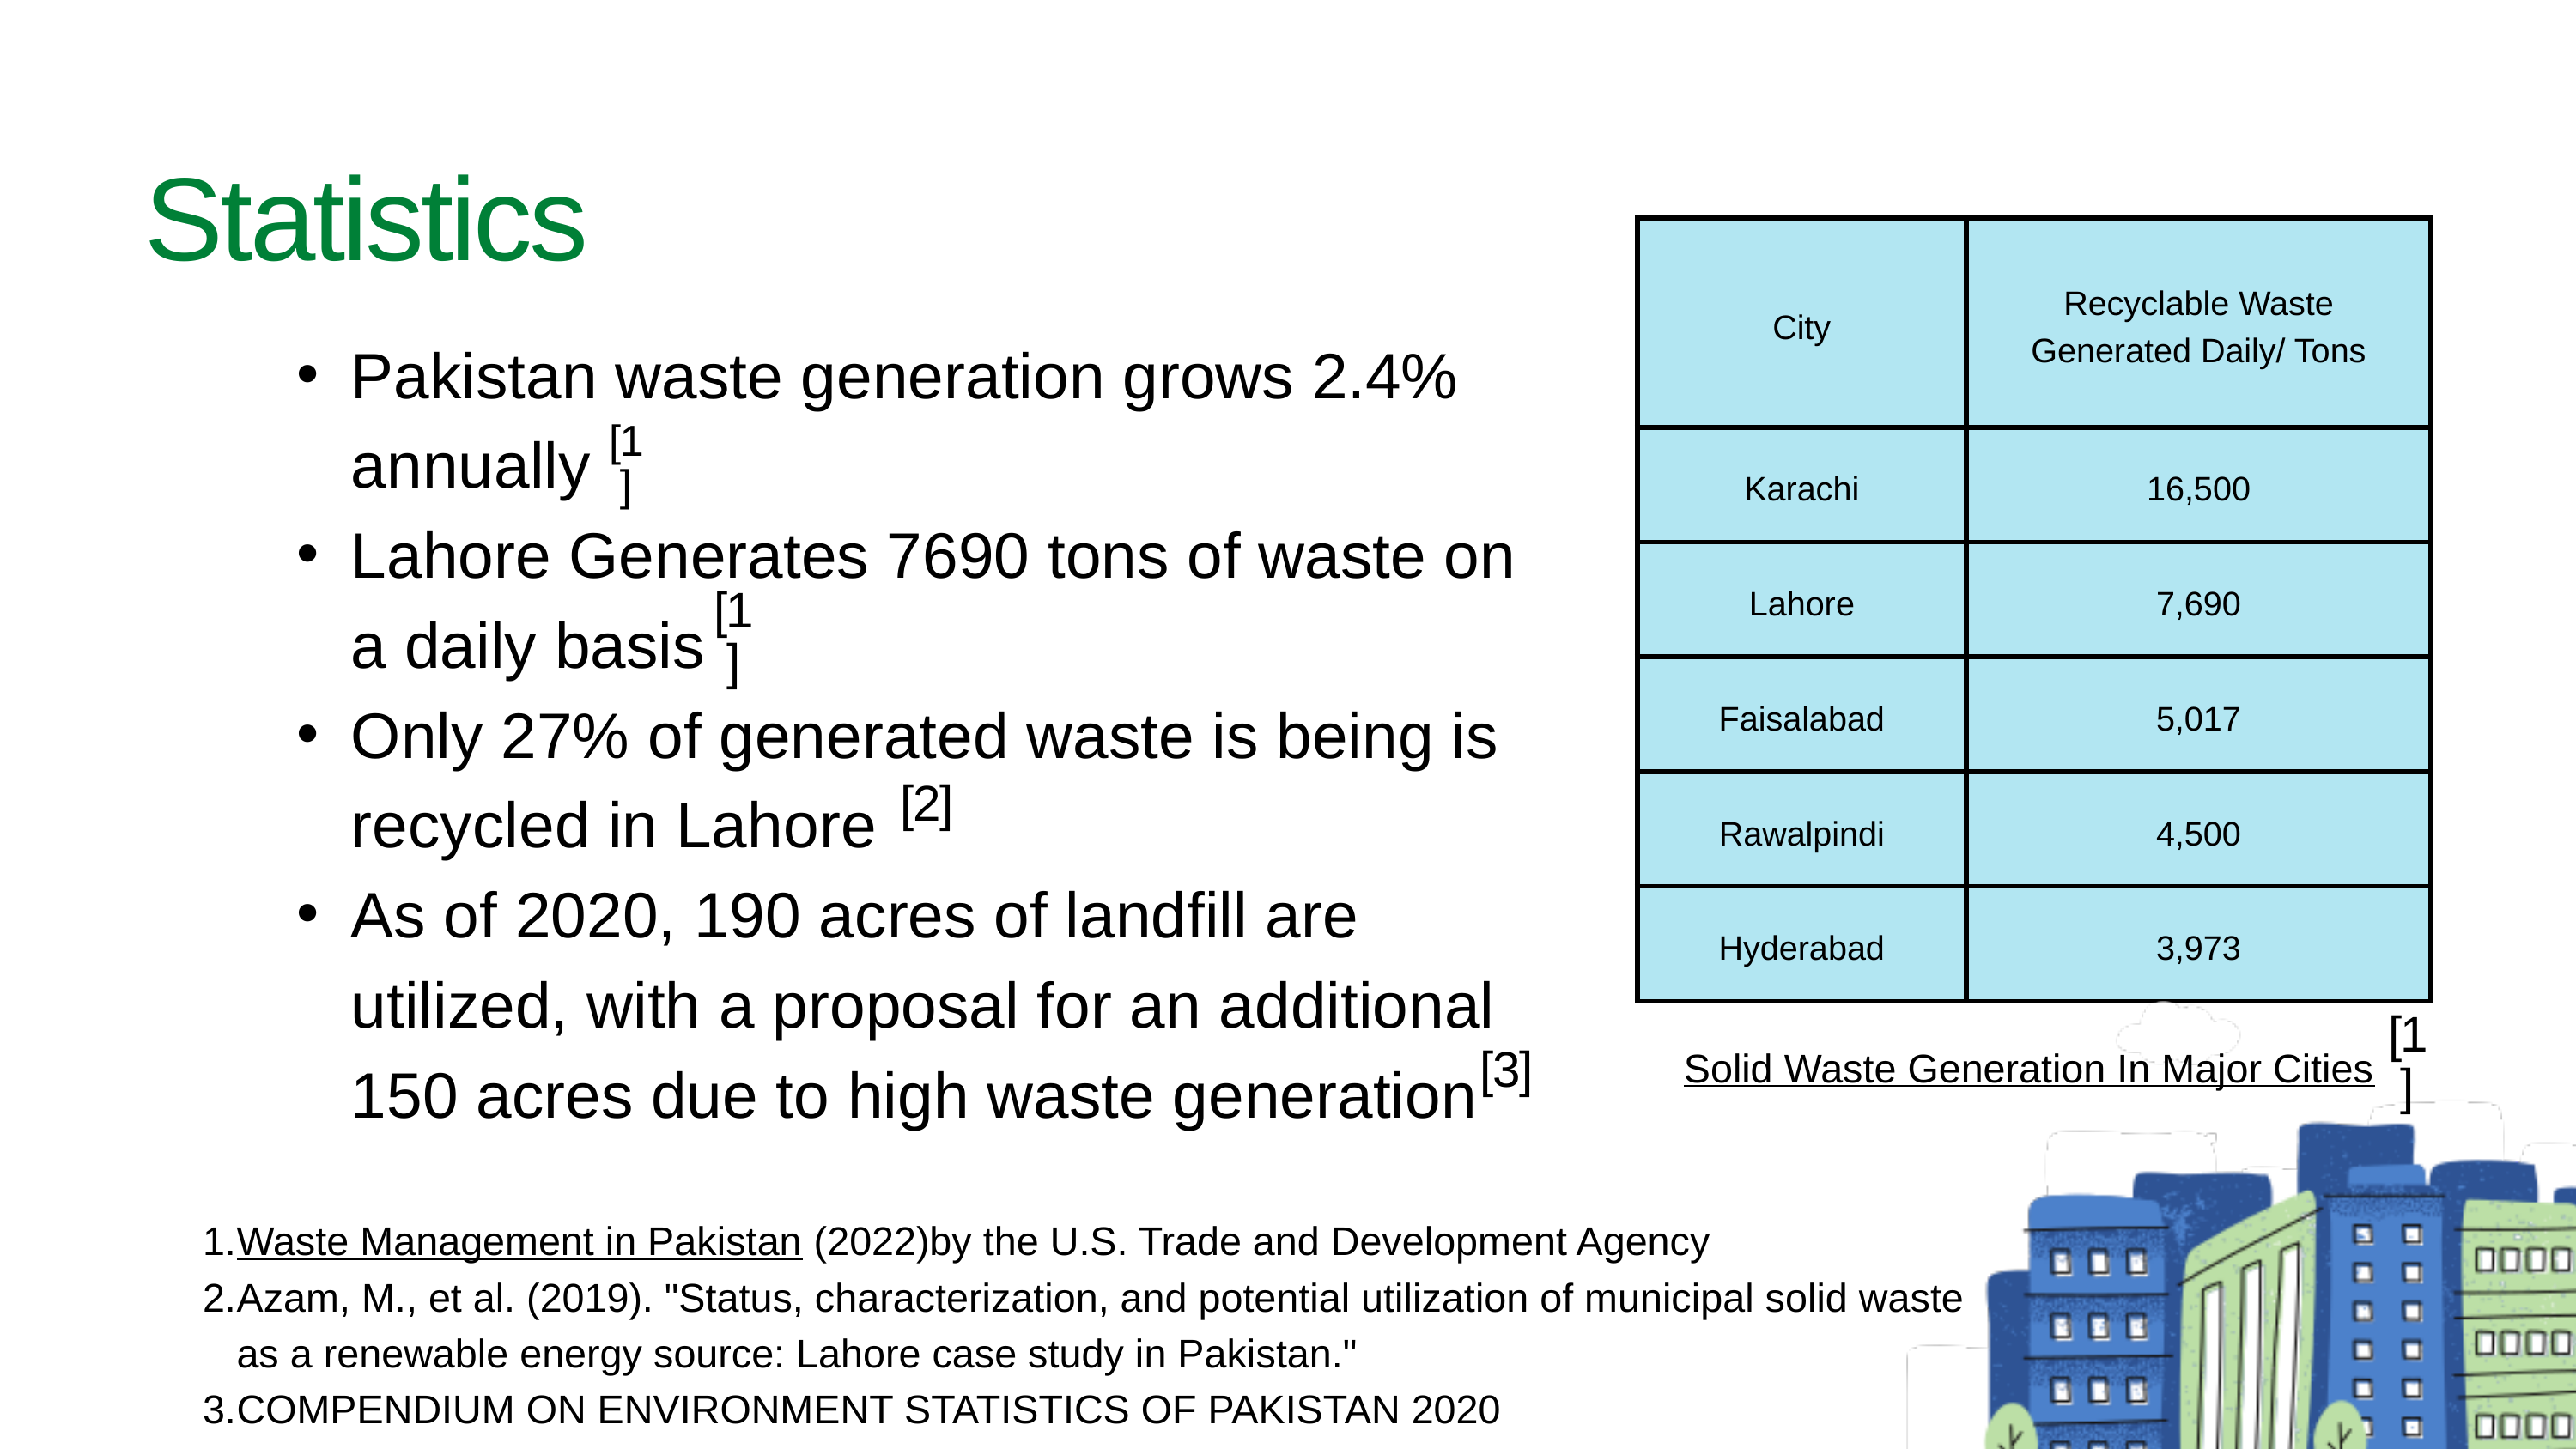

Statistics

| City | Recyclable Waste Generated Daily/ Tons |
| --- | --- |
| Karachi | 16,500 |
| Lahore | 7,690 |
| Faisalabad | 5,017 |
| Rawalpindi | 4,500 |
| Hyderabad | 3,973 |
Pakistan waste generation grows 2.4% annually
Lahore Generates 7690 tons of waste on a daily basis
Only 27% of generated waste is being is recycled in Lahore
As of 2020, 190 acres of landfill are utilized, with a proposal for an additional 150 acres due to high waste generation
[1]
[1]
[2]

[1]
Solid Waste Generation In Major Cities
[3]
Waste Management in Pakistan (2022)by the U.S. Trade and Development Agency
Azam, M., et al. (2019). "Status, characterization, and potential utilization of municipal solid waste as a renewable energy source: Lahore case study in Pakistan."
COMPENDIUM ON ENVIRONMENT STATISTICS OF PAKISTAN 2020